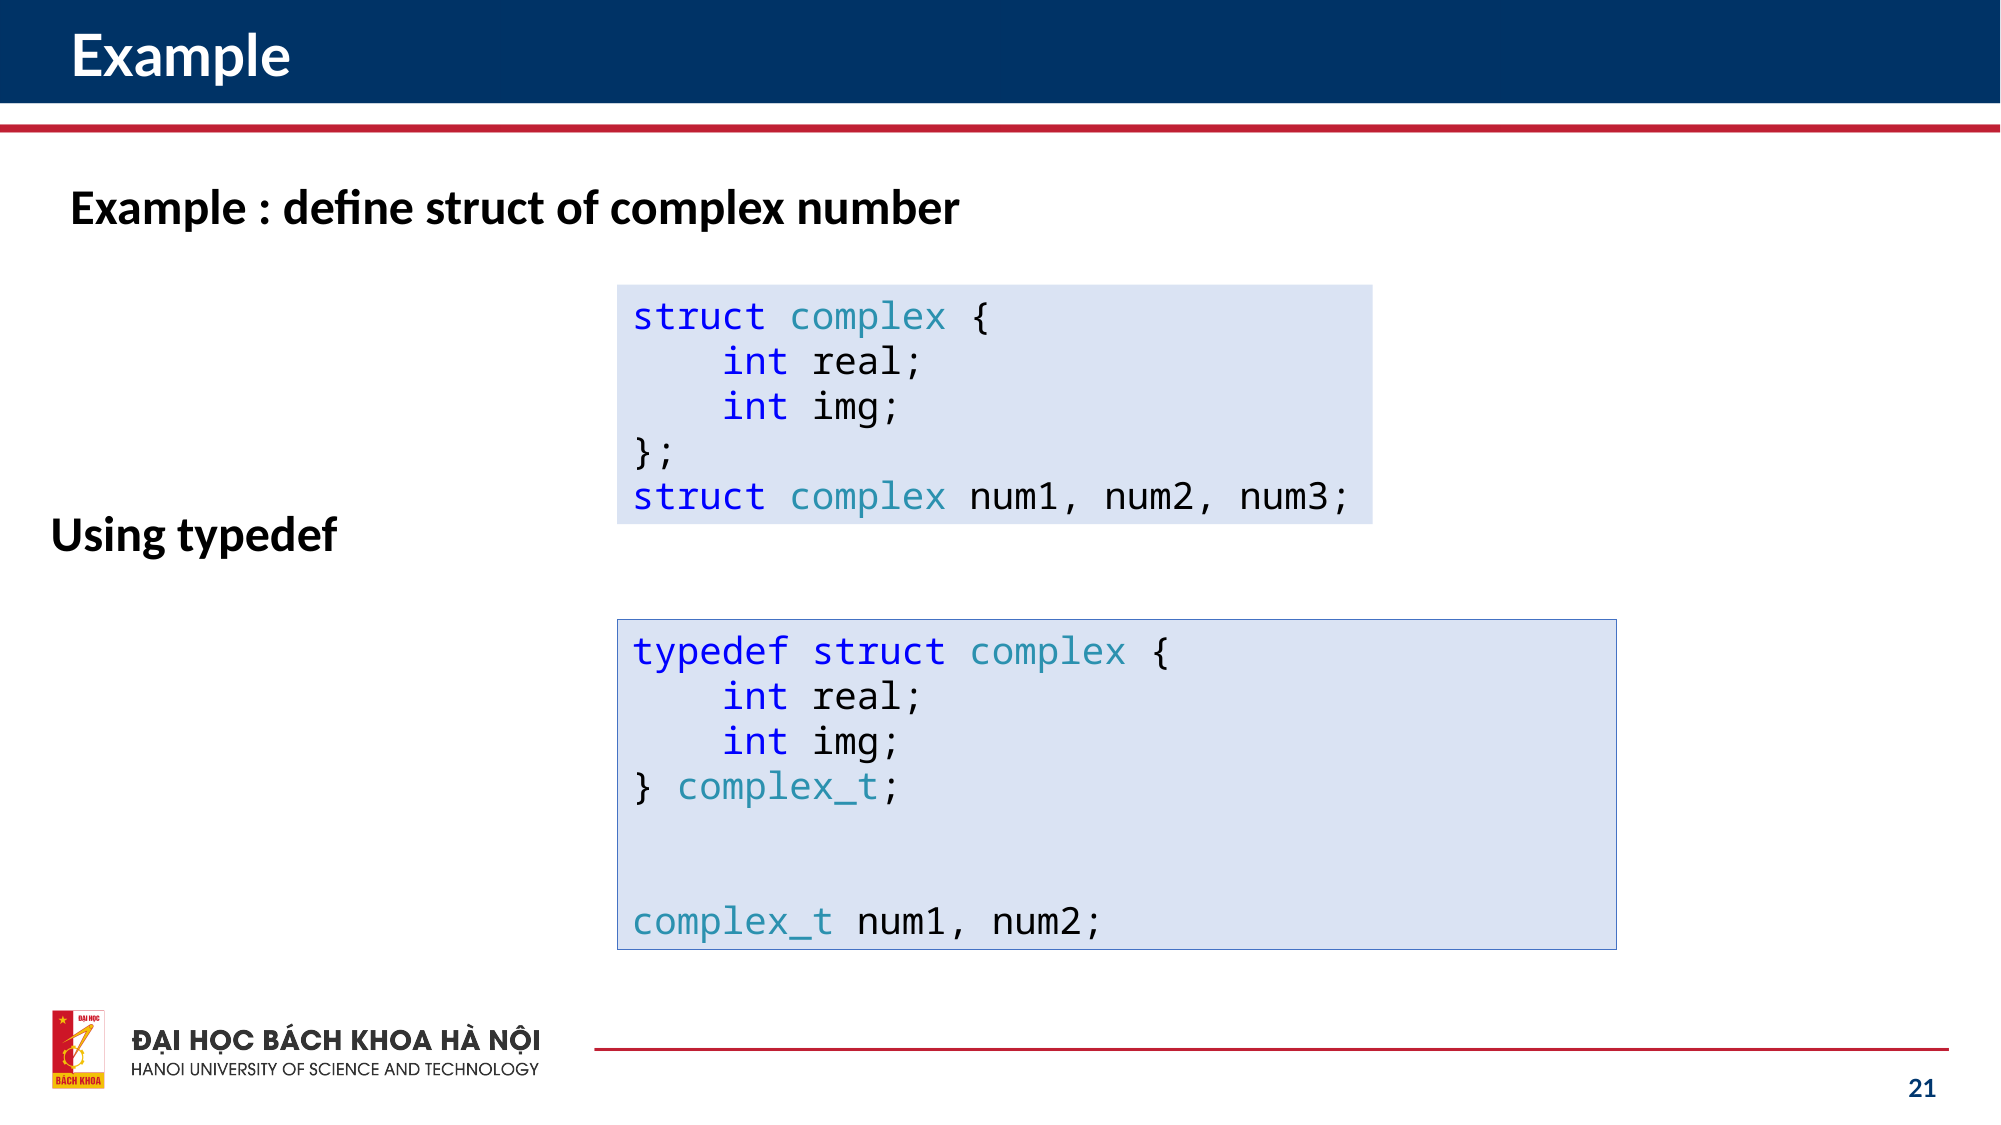

# Example
Example : define struct of complex number
struct complex {
    int real;
    int img;
};
struct complex num1, num2, num3;

Using typedef
typedef struct complex {
    int real;
    int img;
} complex_t;

complex_t num1, num2;
21